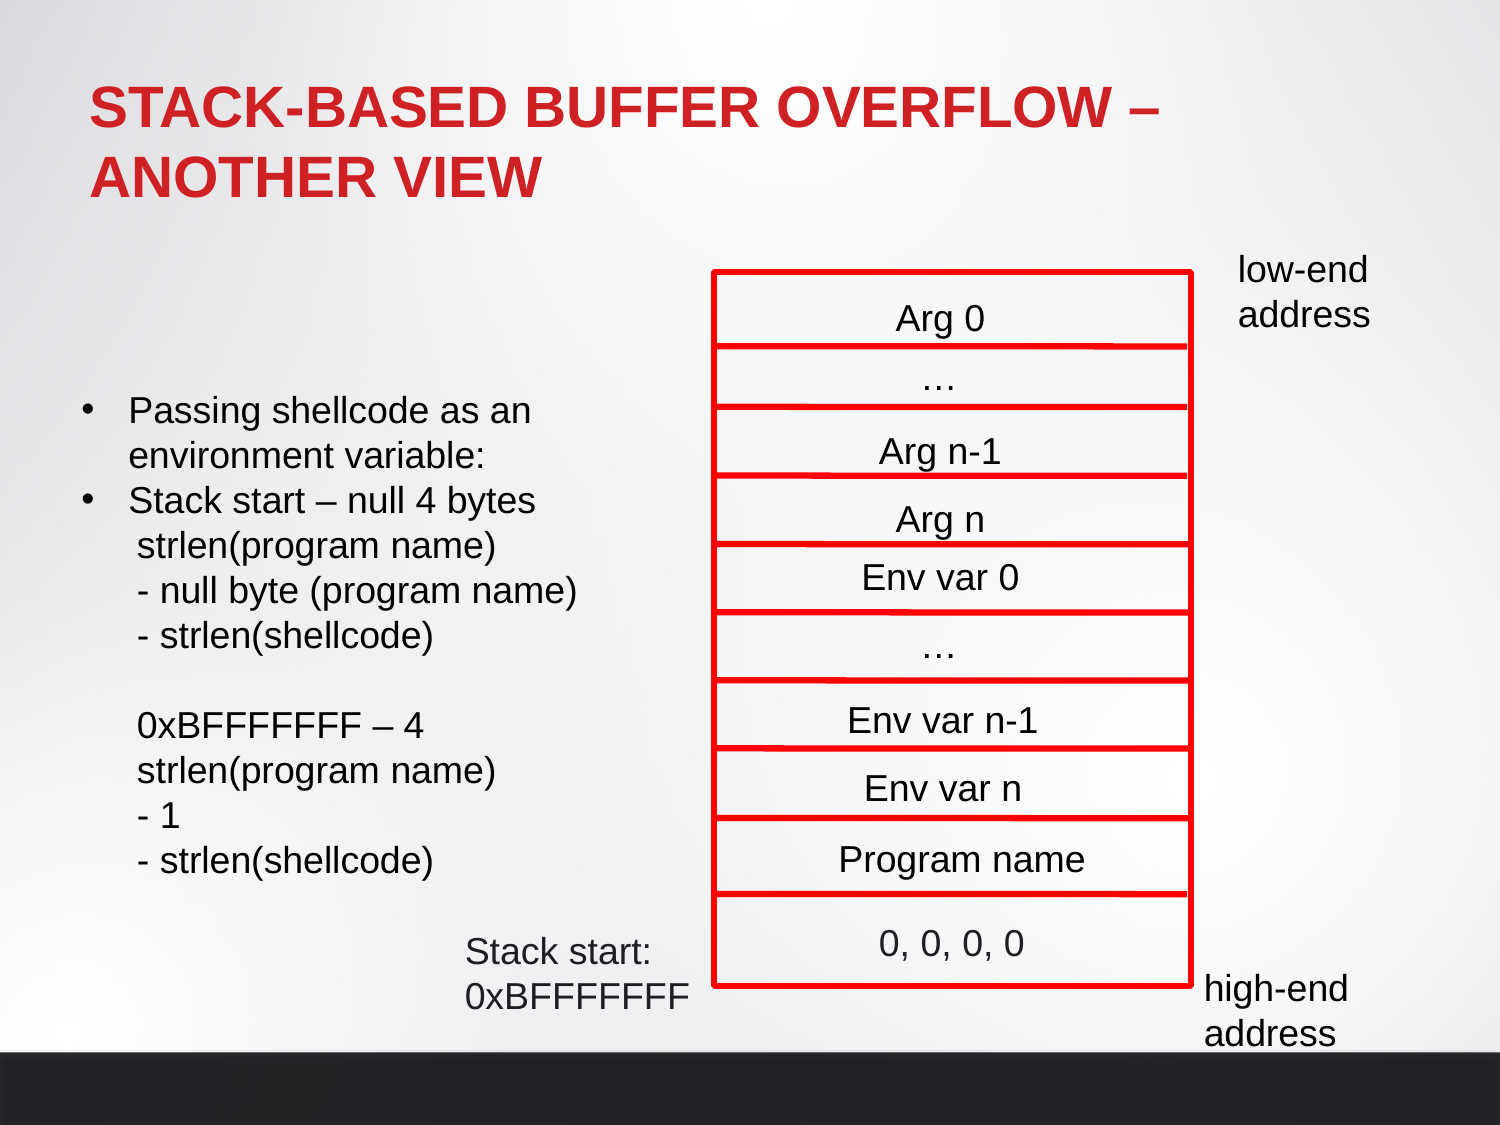

# Stack-based buffer overflow – another view
low-end address

Arg 0

…

Passing shellcode as an environment variable:
Stack start – null 4 bytes
strlen(program name)
- null byte (program name)
- strlen(shellcode)

0xBFFFFFFF – 4
strlen(program name)
- 1
- strlen(shellcode)

Arg n-1

Arg n

Env var 0

…

Env var n-1

Env var n

Program name

0, 0, 0, 0
Stack start:
0xBFFFFFFF
high-end address